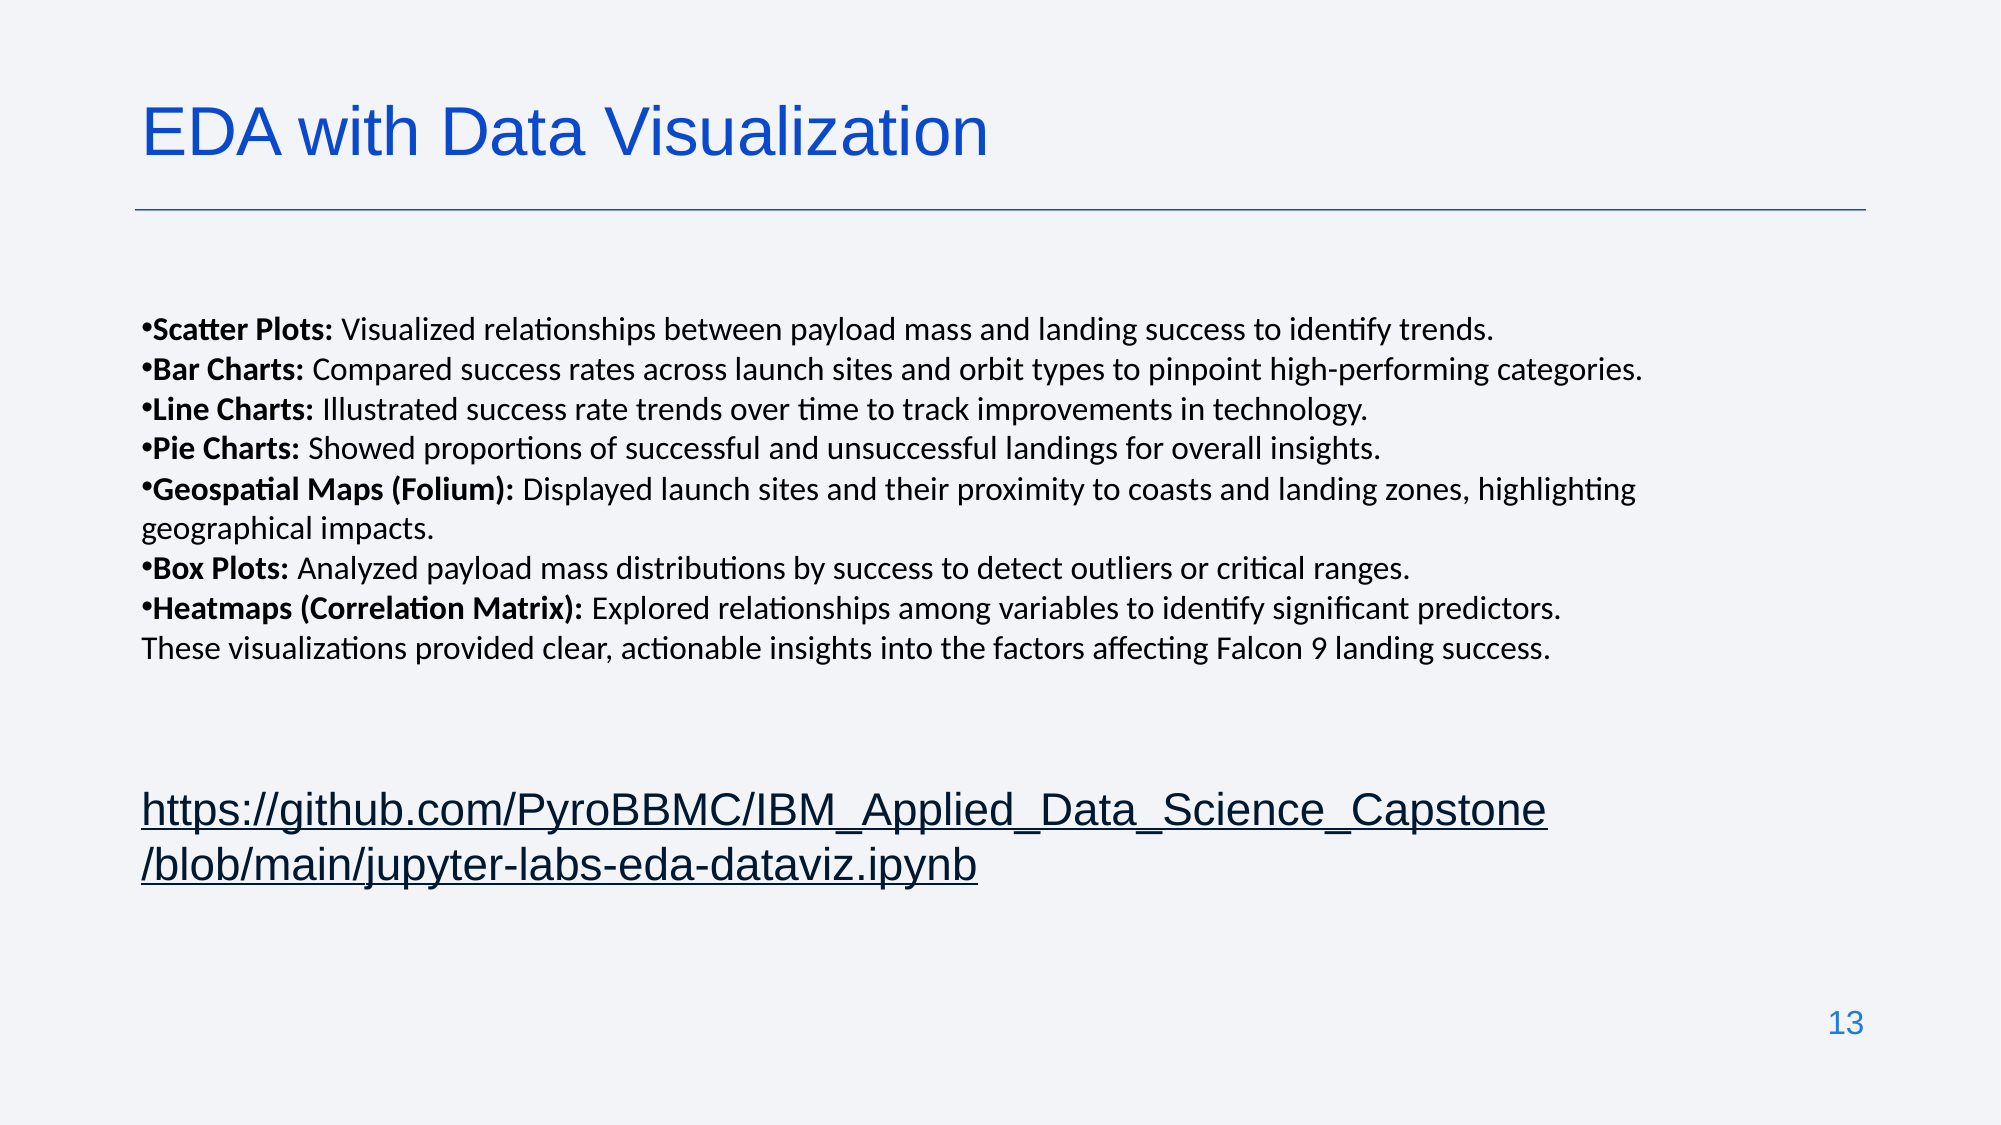

EDA with Data Visualization
Scatter Plots: Visualized relationships between payload mass and landing success to identify trends.
Bar Charts: Compared success rates across launch sites and orbit types to pinpoint high-performing categories.
Line Charts: Illustrated success rate trends over time to track improvements in technology.
Pie Charts: Showed proportions of successful and unsuccessful landings for overall insights.
Geospatial Maps (Folium): Displayed launch sites and their proximity to coasts and landing zones, highlighting geographical impacts.
Box Plots: Analyzed payload mass distributions by success to detect outliers or critical ranges.
Heatmaps (Correlation Matrix): Explored relationships among variables to identify significant predictors.
These visualizations provided clear, actionable insights into the factors affecting Falcon 9 landing success.

https://github.com/PyroBBMC/IBM_Applied_Data_Science_Capstone/blob/main/jupyter-labs-eda-dataviz.ipynb
13